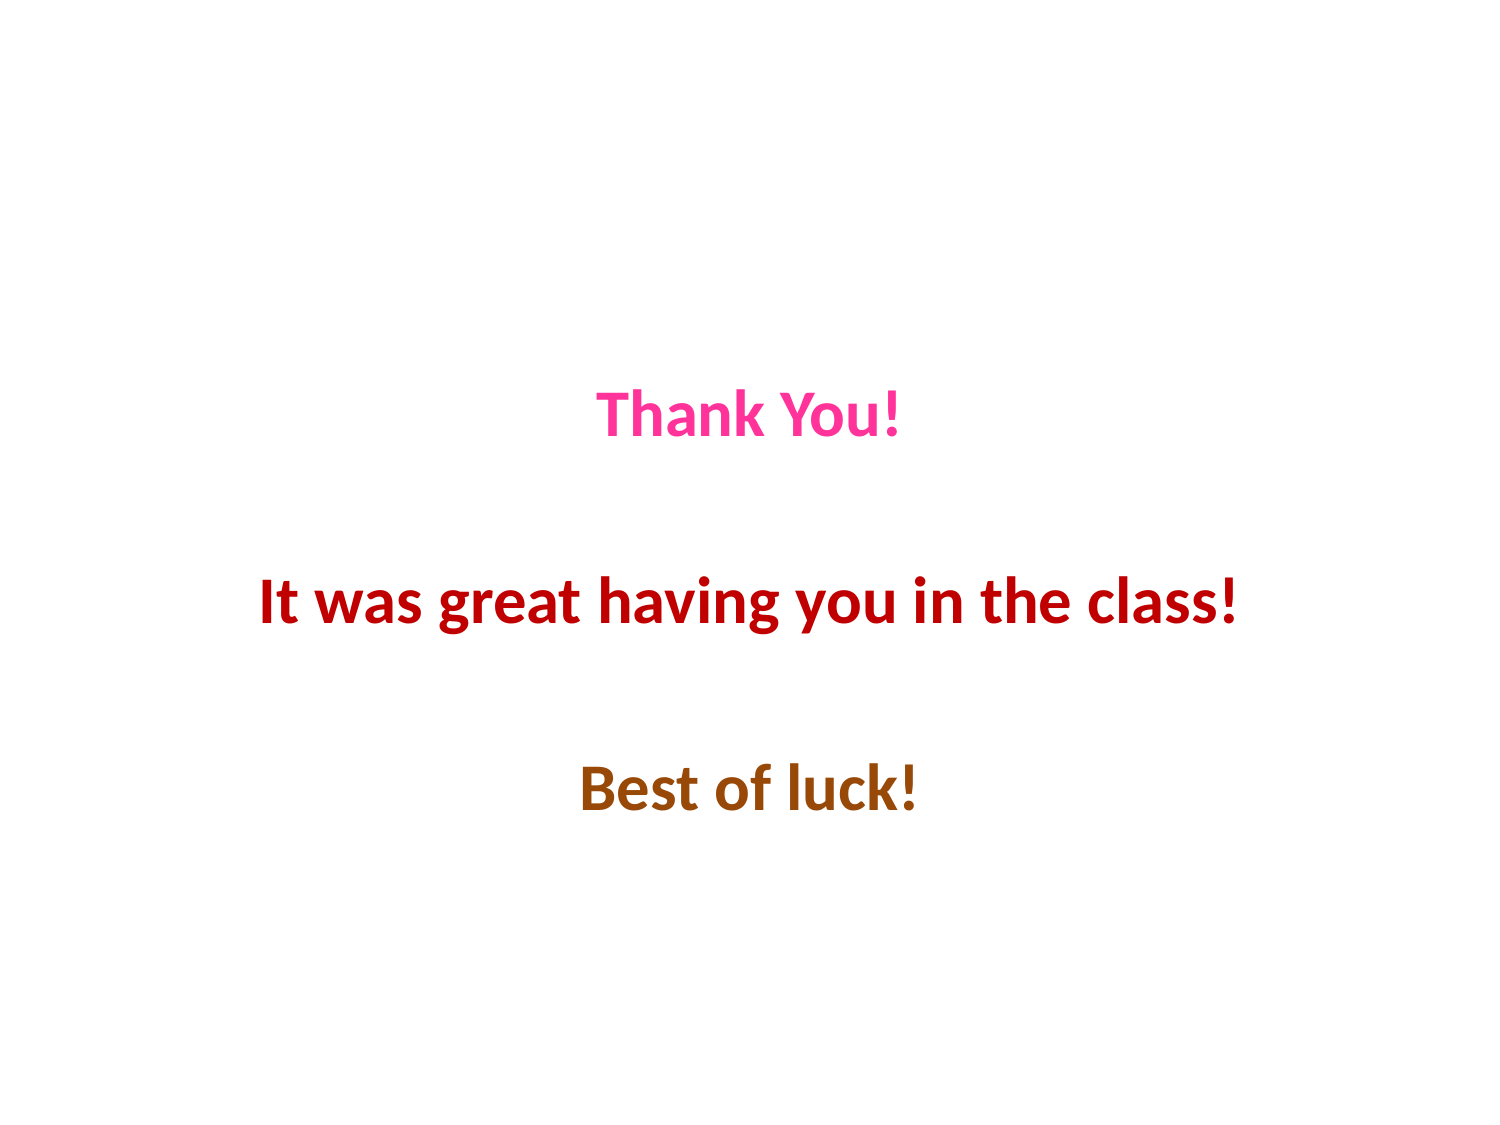

Thank You!

It was great having you in the class!

Best of luck!